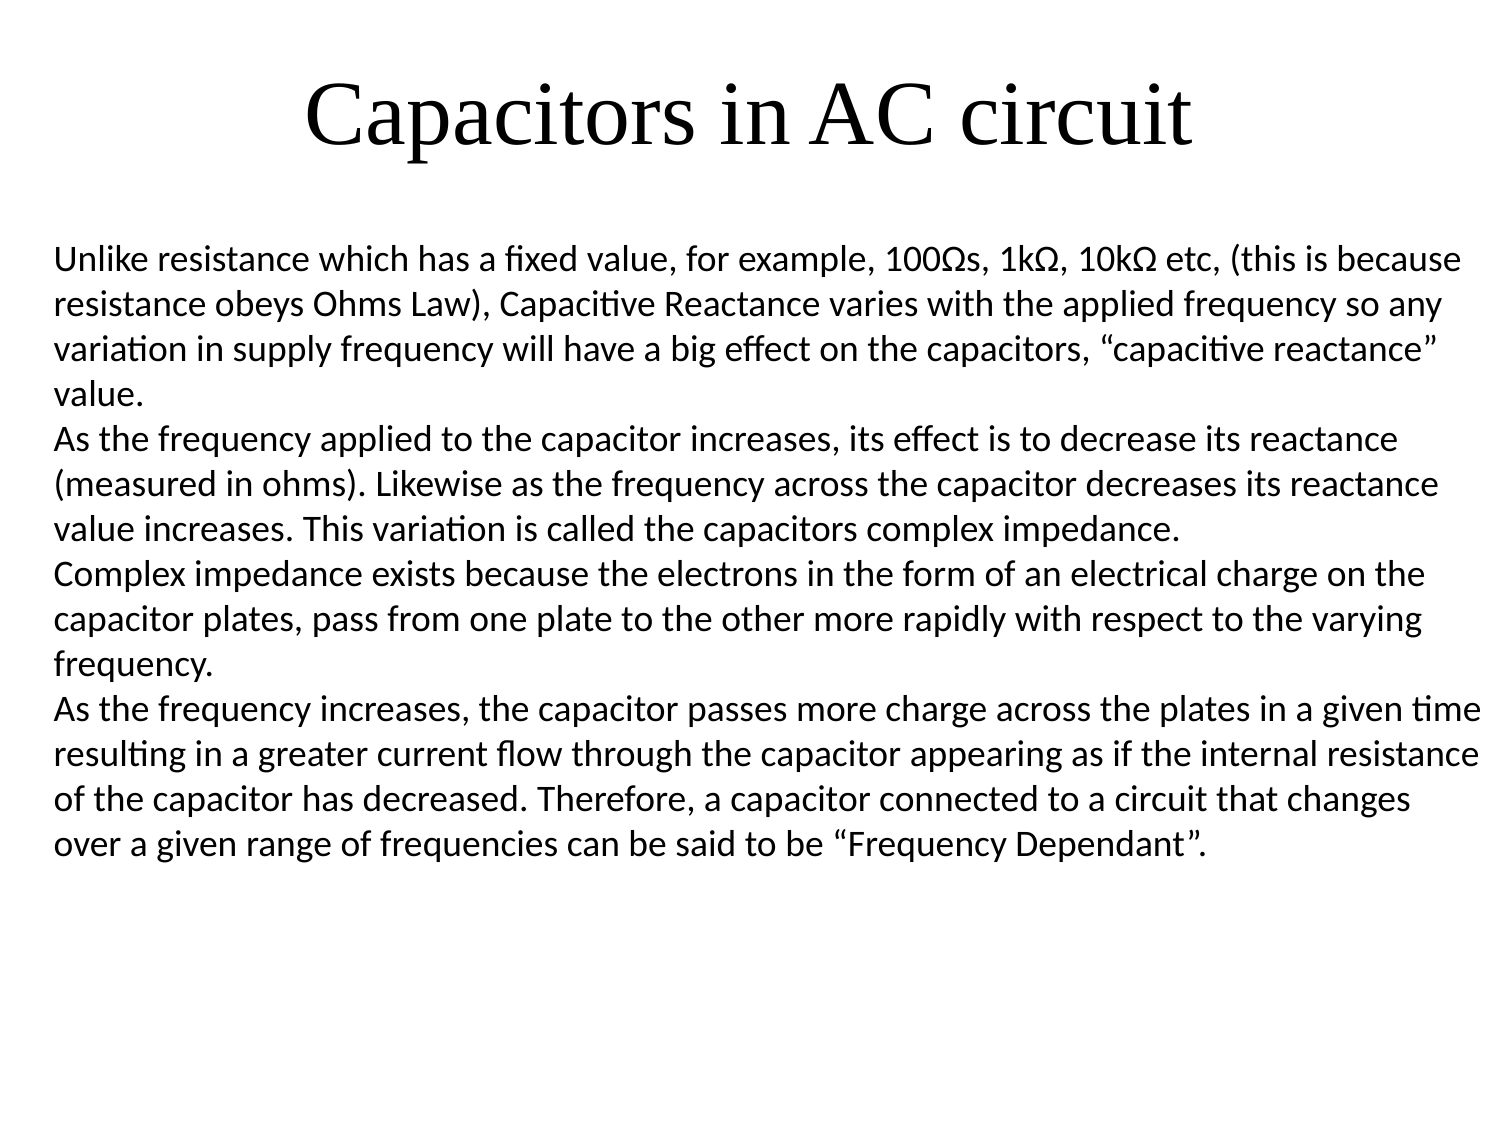

Capacitors in AC circuit
Unlike resistance which has a fixed value, for example, 100Ωs, 1kΩ, 10kΩ etc, (this is because resistance obeys Ohms Law), Capacitive Reactance varies with the applied frequency so any variation in supply frequency will have a big effect on the capacitors, “capacitive reactance” value.
As the frequency applied to the capacitor increases, its effect is to decrease its reactance (measured in ohms). Likewise as the frequency across the capacitor decreases its reactance value increases. This variation is called the capacitors complex impedance.
Complex impedance exists because the electrons in the form of an electrical charge on the capacitor plates, pass from one plate to the other more rapidly with respect to the varying frequency.
As the frequency increases, the capacitor passes more charge across the plates in a given time resulting in a greater current flow through the capacitor appearing as if the internal resistance of the capacitor has decreased. Therefore, a capacitor connected to a circuit that changes over a given range of frequencies can be said to be “Frequency Dependant”.